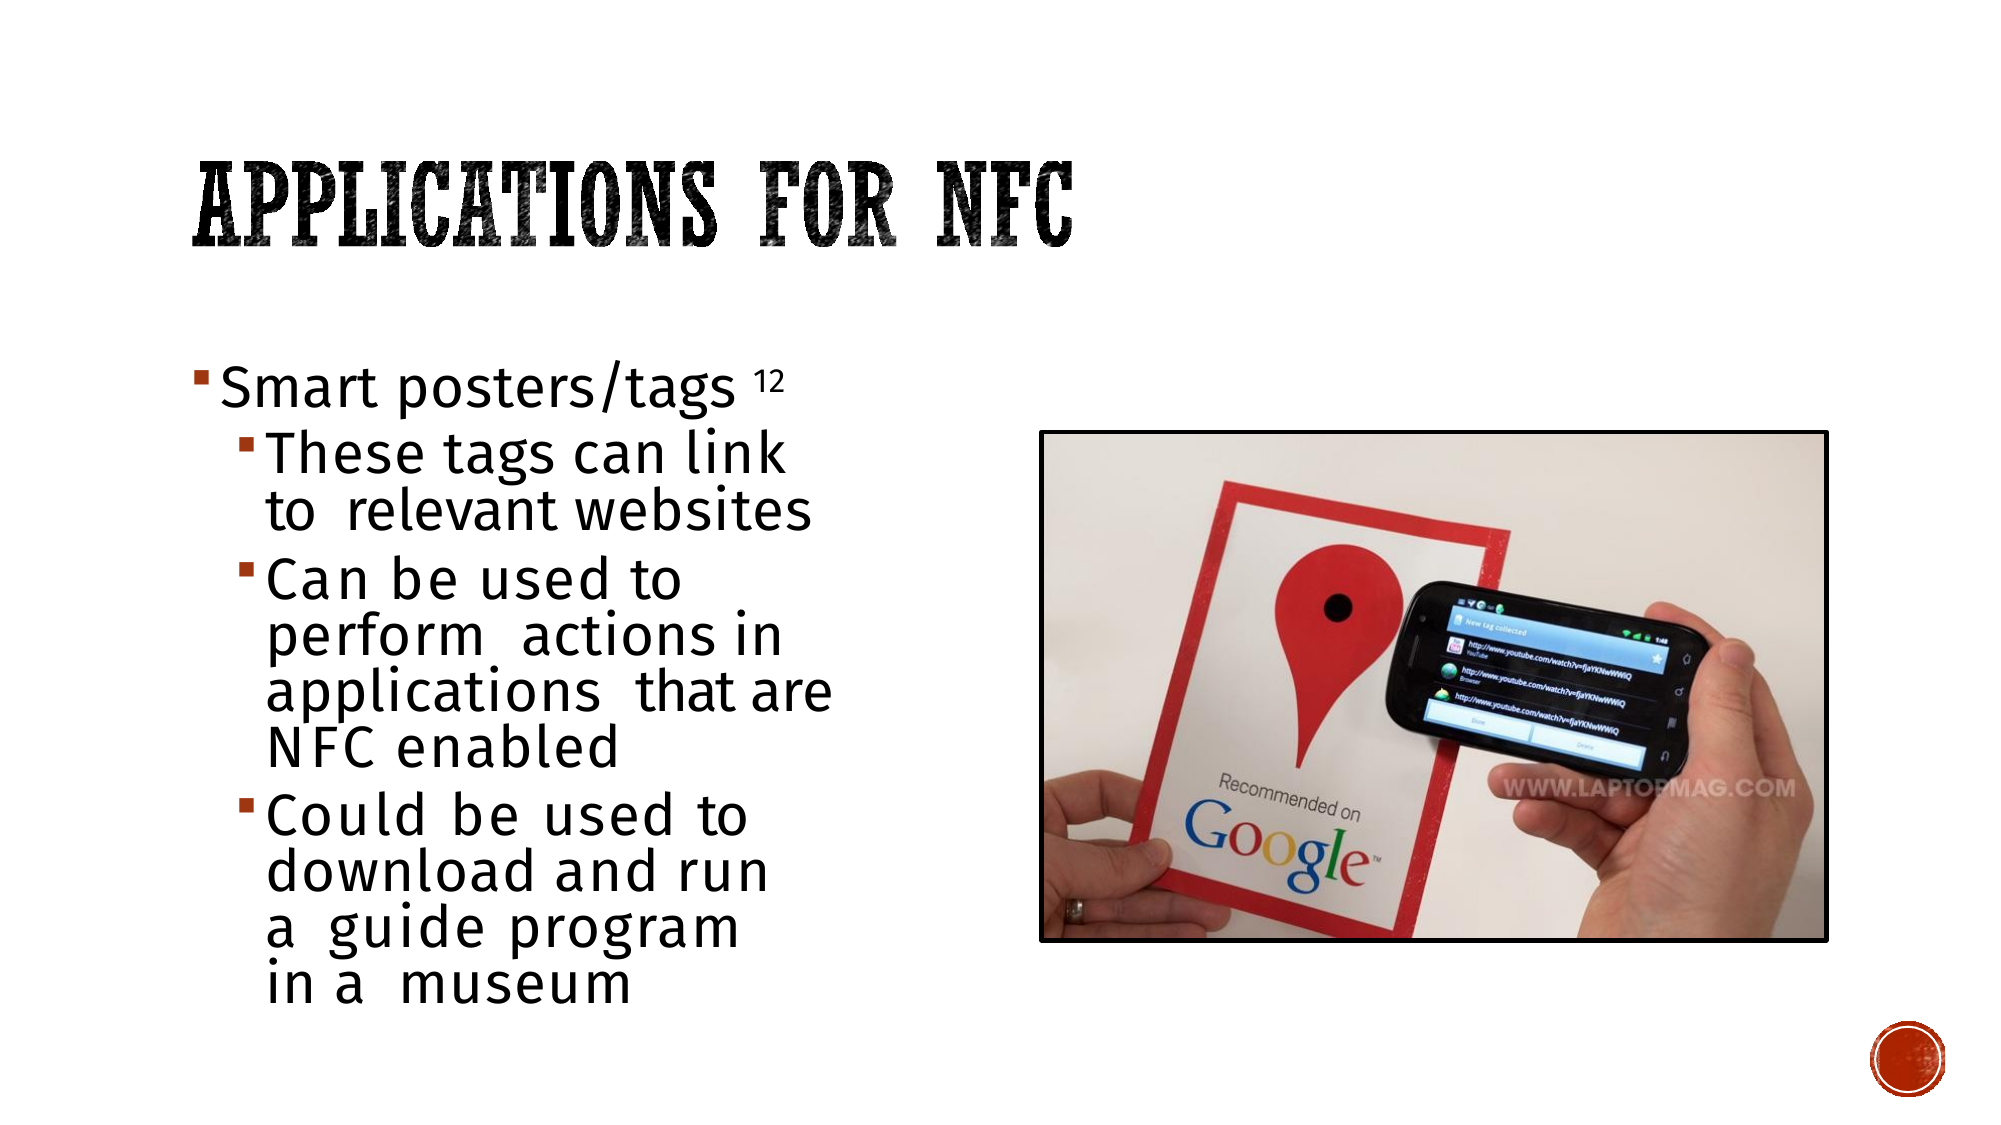

Smart posters/tags 12
These tags can link to  relevant websites
Can be used to perform  actions in applications  that are NFC enabled
Could be used to  download and run a  guide program in a  museum